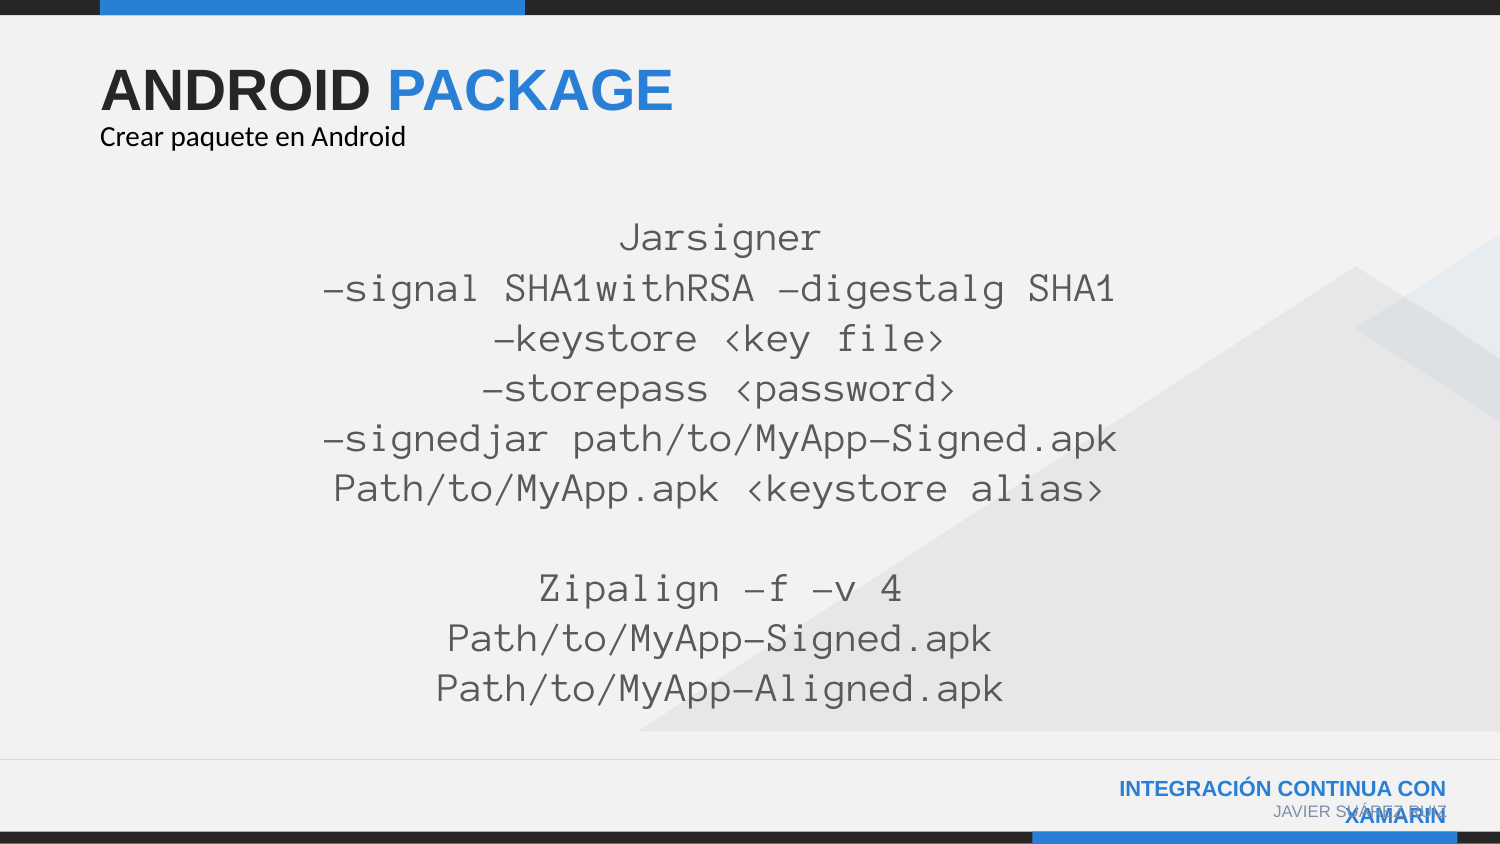

# ANDROID PACKAGE
Crear paquete en Android
Jarsigner
-signal SHA1withRSA –digestalg SHA1
-keystore <key file>
-storepass <password>
-signedjar path/to/MyApp-Signed.apk
Path/to/MyApp.apk <keystore alias>

Zipalign –f –v 4
Path/to/MyApp-Signed.apk
Path/to/MyApp-Aligned.apk